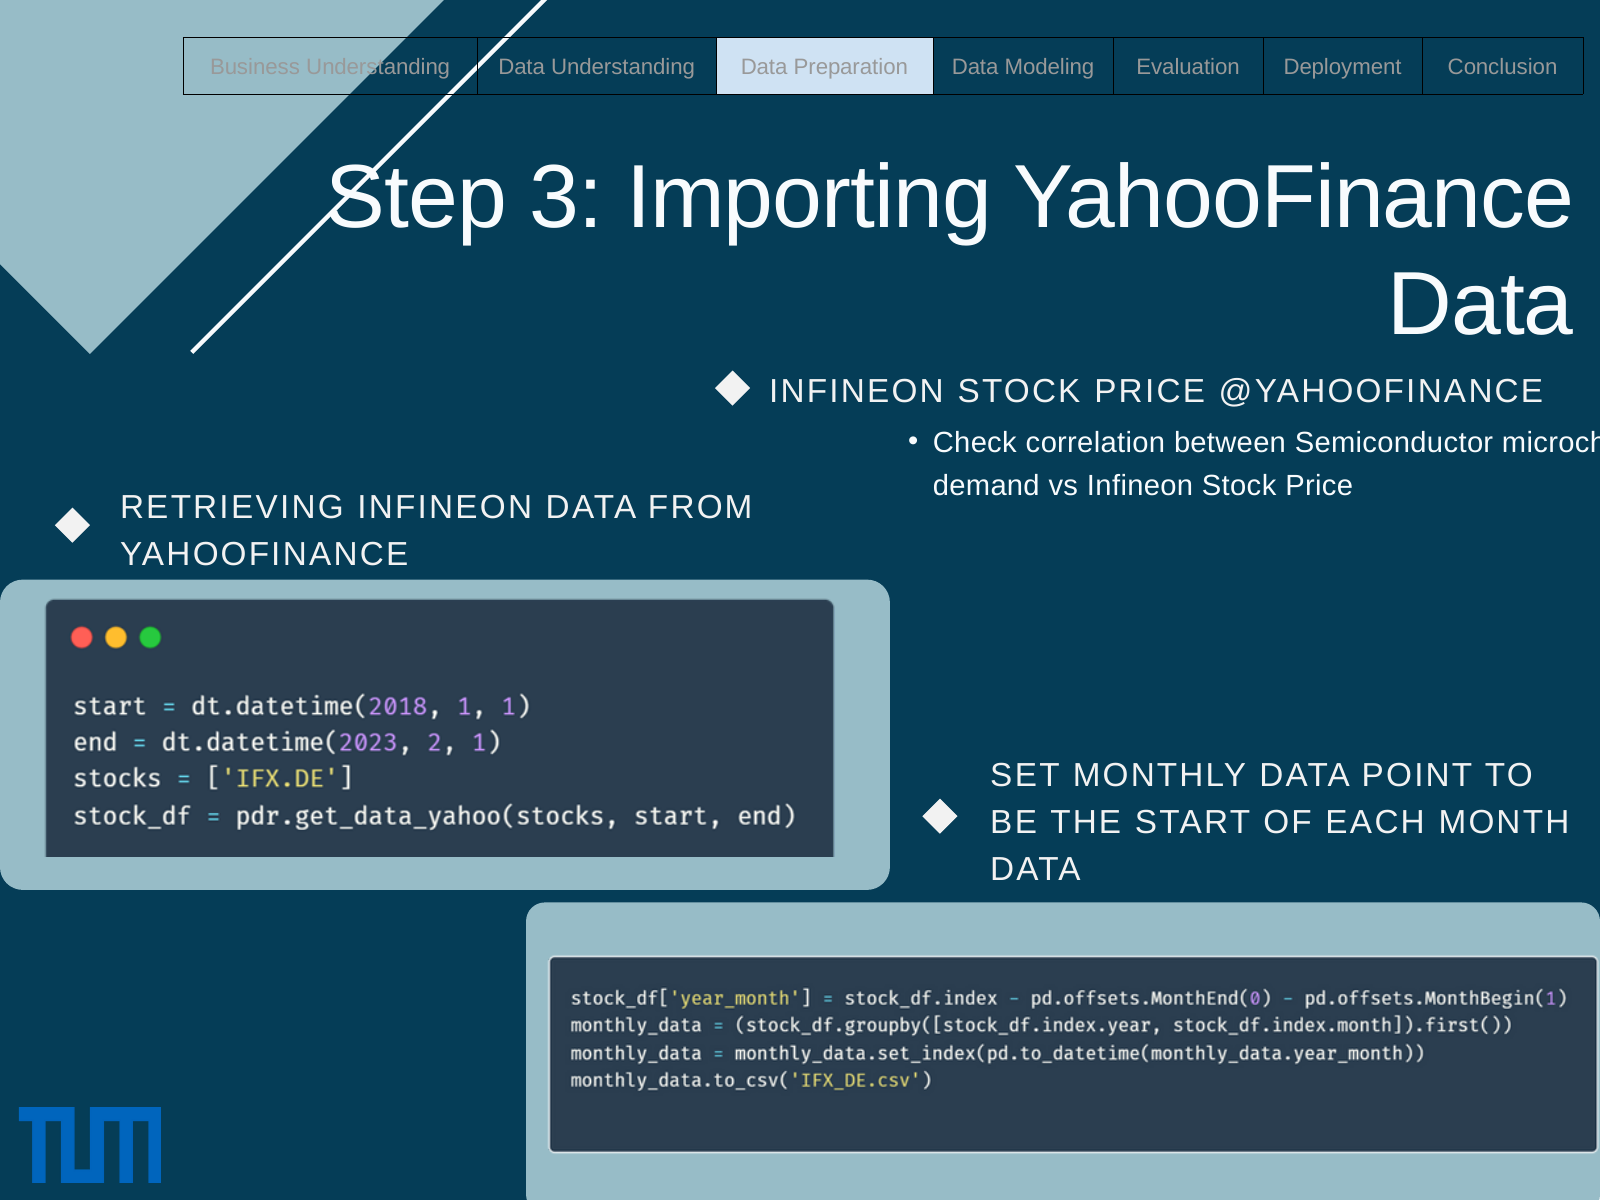

| Business Understanding | Data Understanding | Data Preparation | Data Modeling | Evaluation | Deployment | Conclusion |
| --- | --- | --- | --- | --- | --- | --- |
Step 3: Importing YahooFinance Data

INFINEON STOCK PRICE @YAHOOFINANCE

Check correlation between Semiconductor microchip demand vs Infineon Stock Price

RETRIEVING INFINEON DATA FROM YAHOOFINANCE

SET MONTHLY DATA POINT TO BE THE START OF EACH MONTH DATA